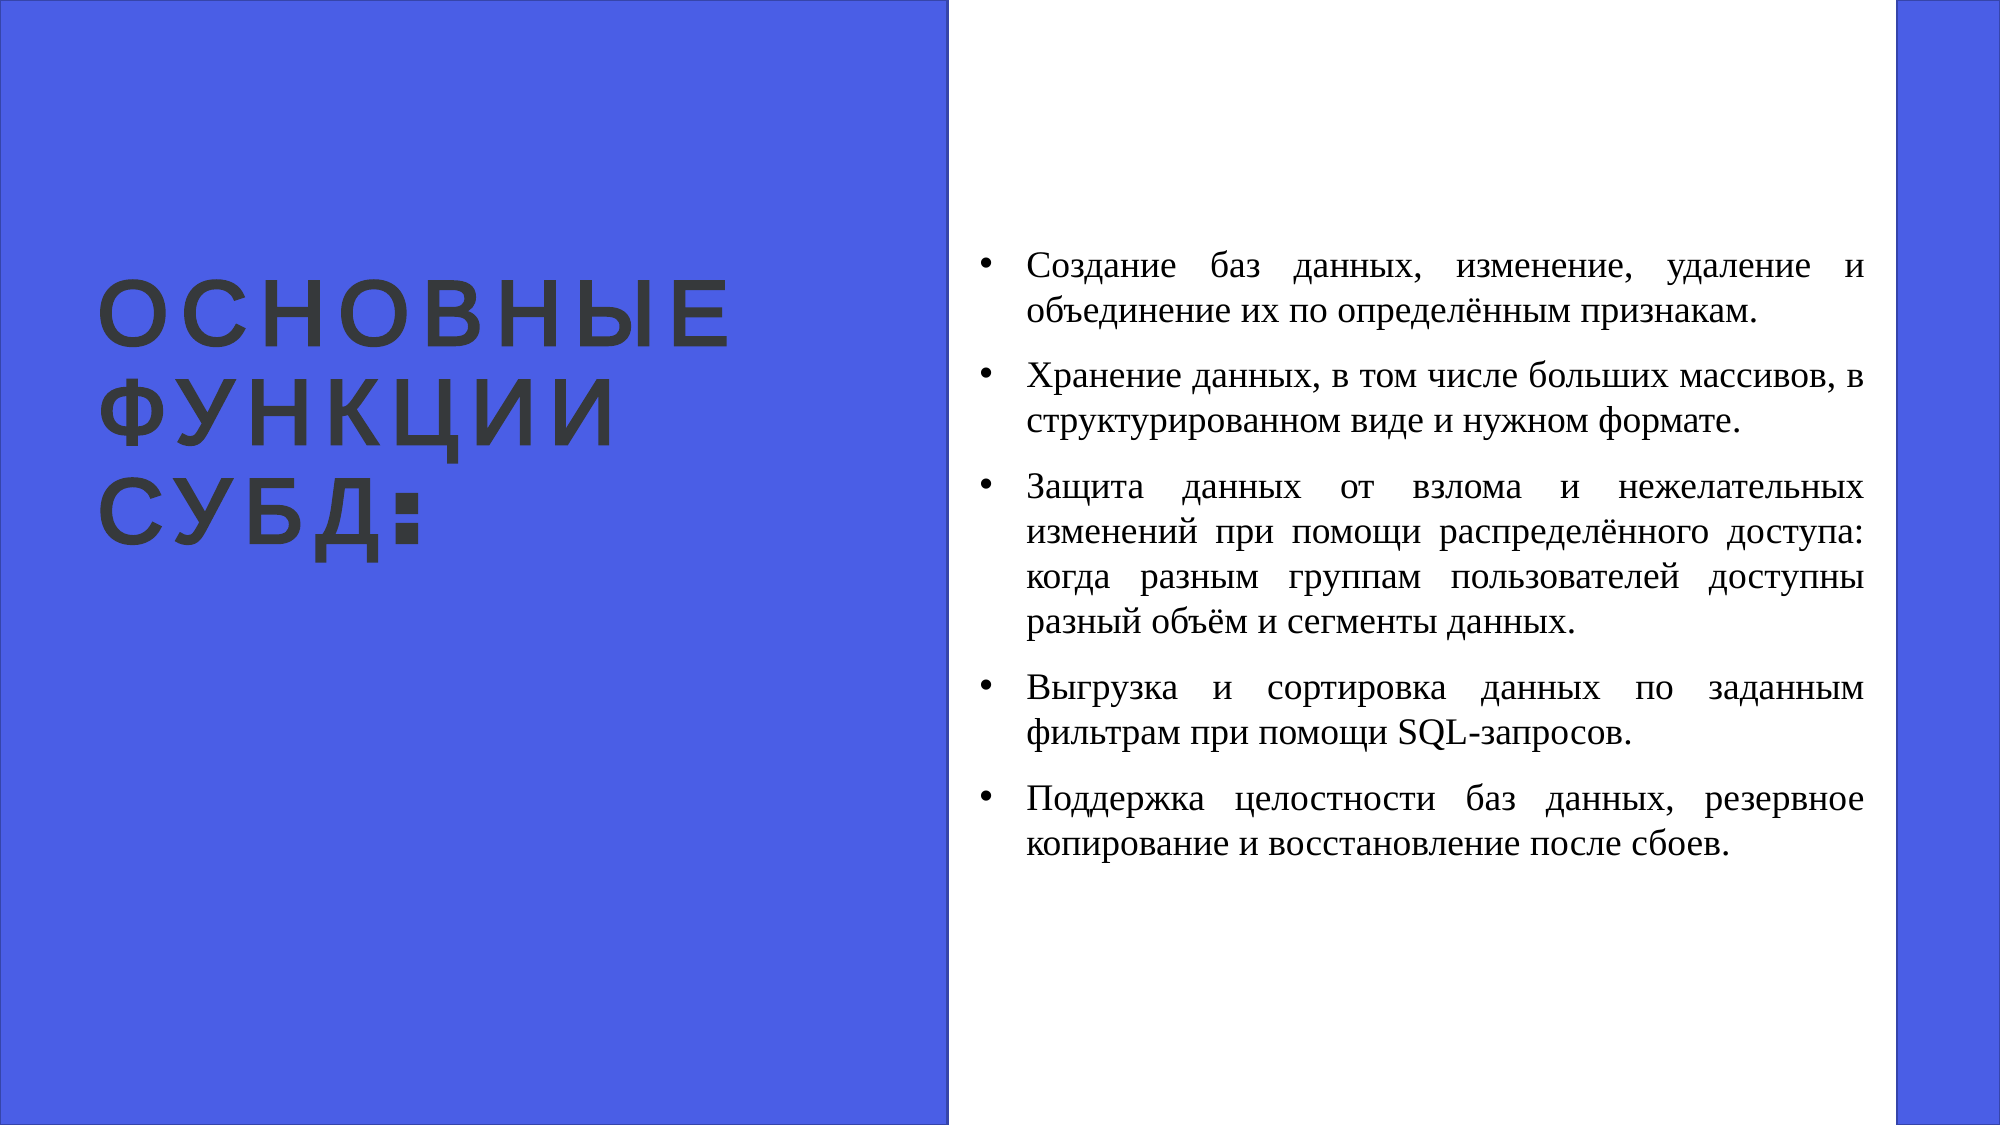

Создание баз данных, изменение, удаление и объединение их по определённым признакам.
Хранение данных, в том числе больших массивов, в структурированном виде и нужном формате.
Защита данных от взлома и нежелательных изменений при помощи распределённого доступа: когда разным группам пользователей доступны разный объём и сегменты данных.
Выгрузка и сортировка данных по заданным фильтрам при помощи SQL-запросов.
Поддержка целостности баз данных, резервное копирование и восстановление после сбоев.
# Основные функции СУБД: